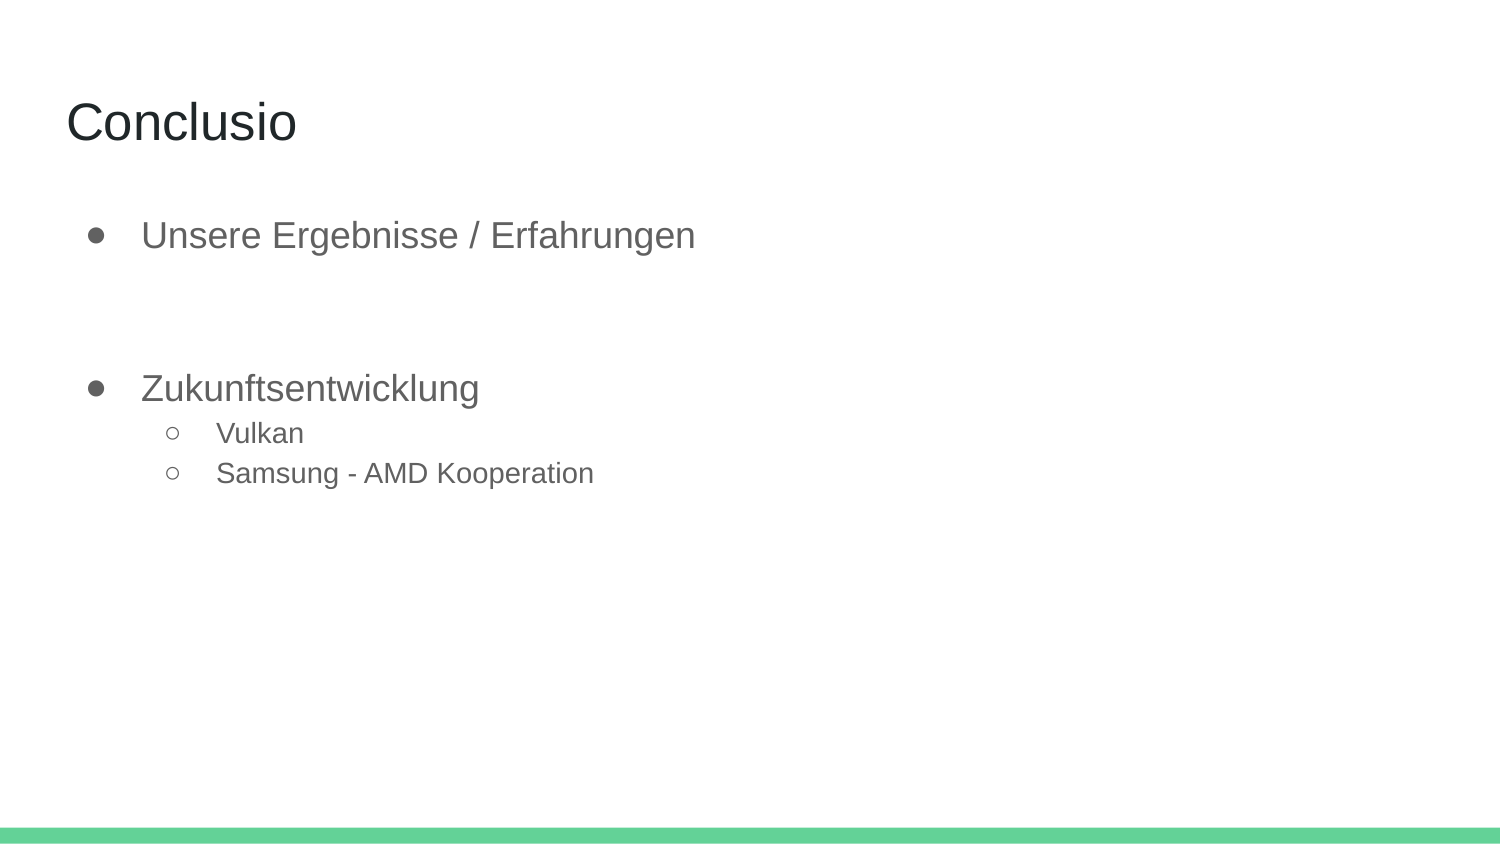

# Conclusio
Unsere Ergebnisse / Erfahrungen

Zukunftsentwicklung
Vulkan
Samsung - AMD Kooperation